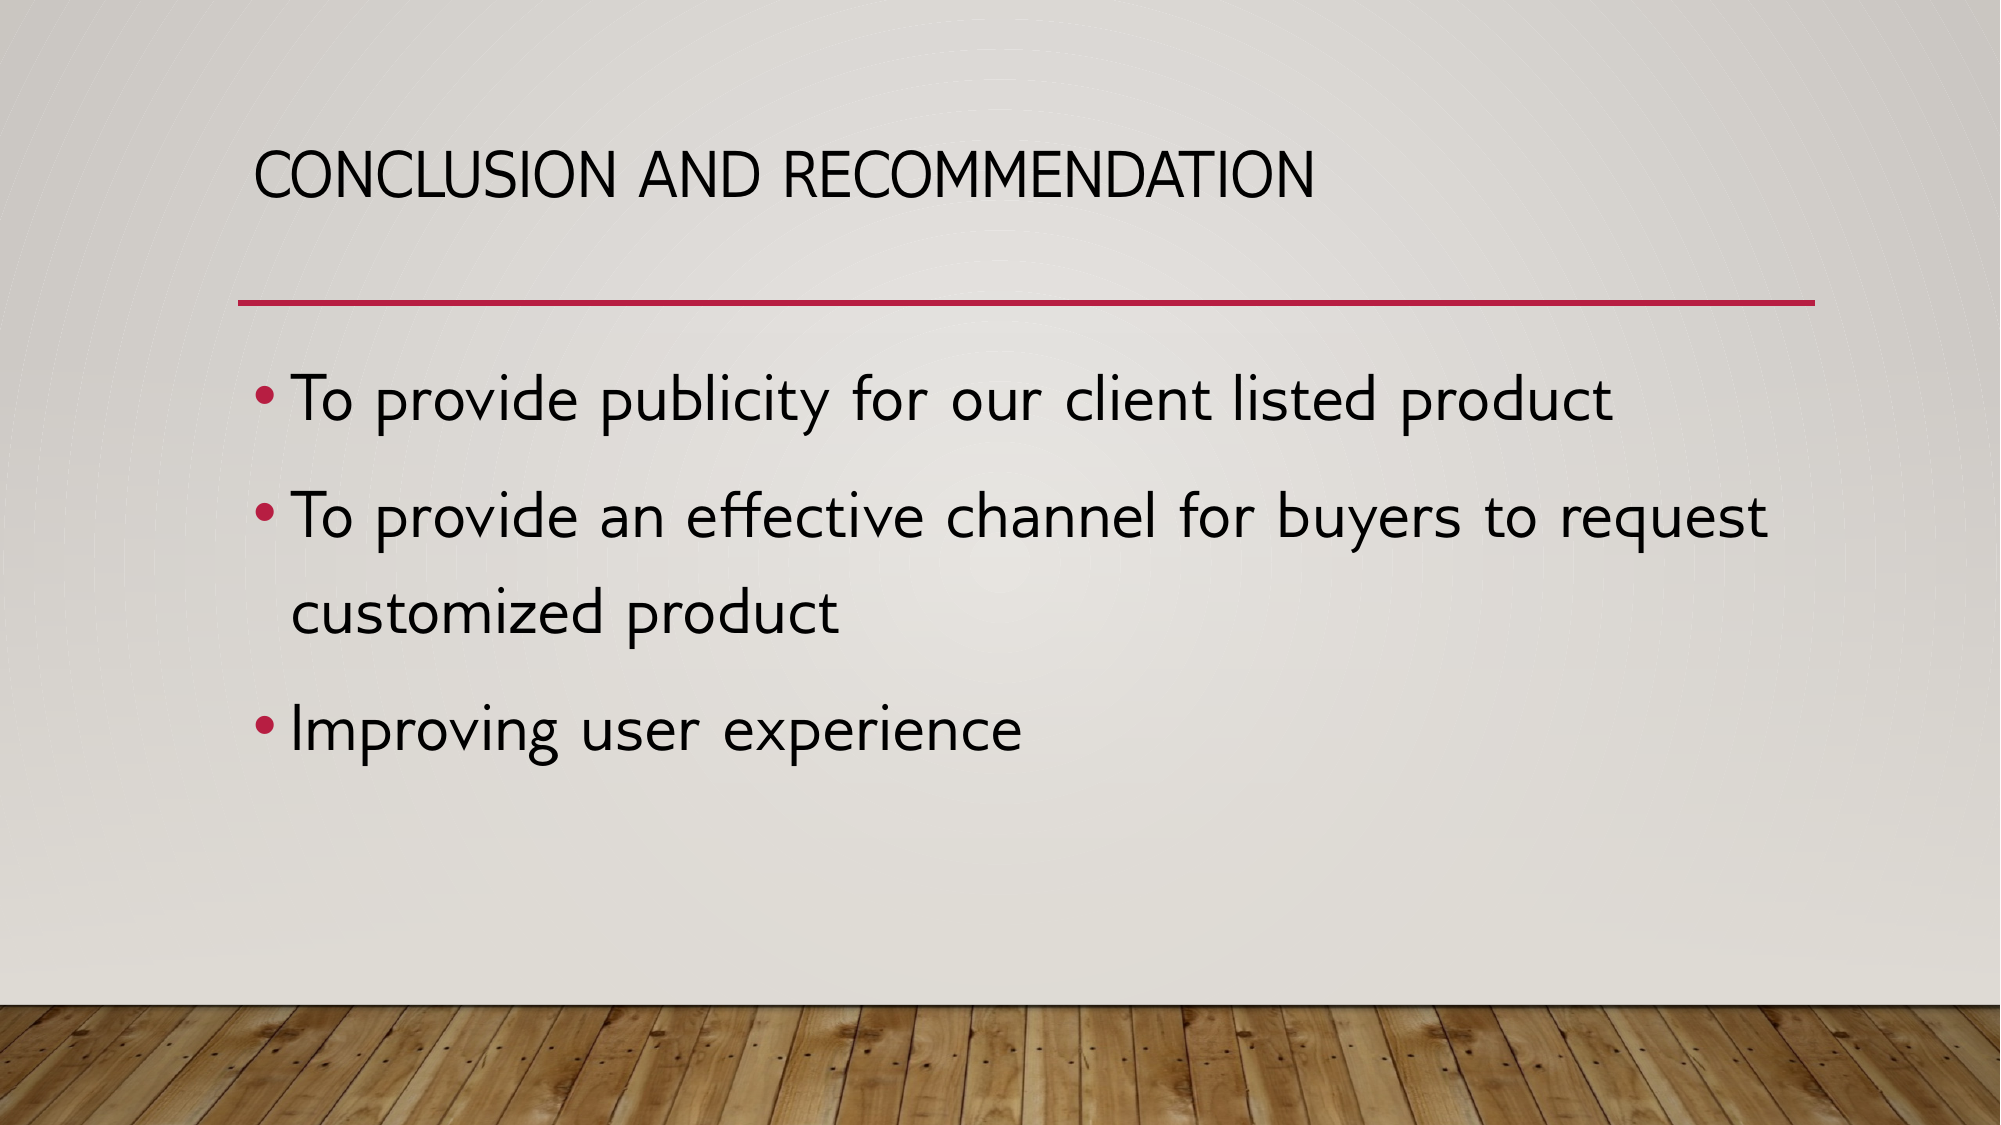

# Conclusion and Recommendation
To provide publicity for our client listed product
To provide an effective channel for buyers to request customized product
Improving user experience